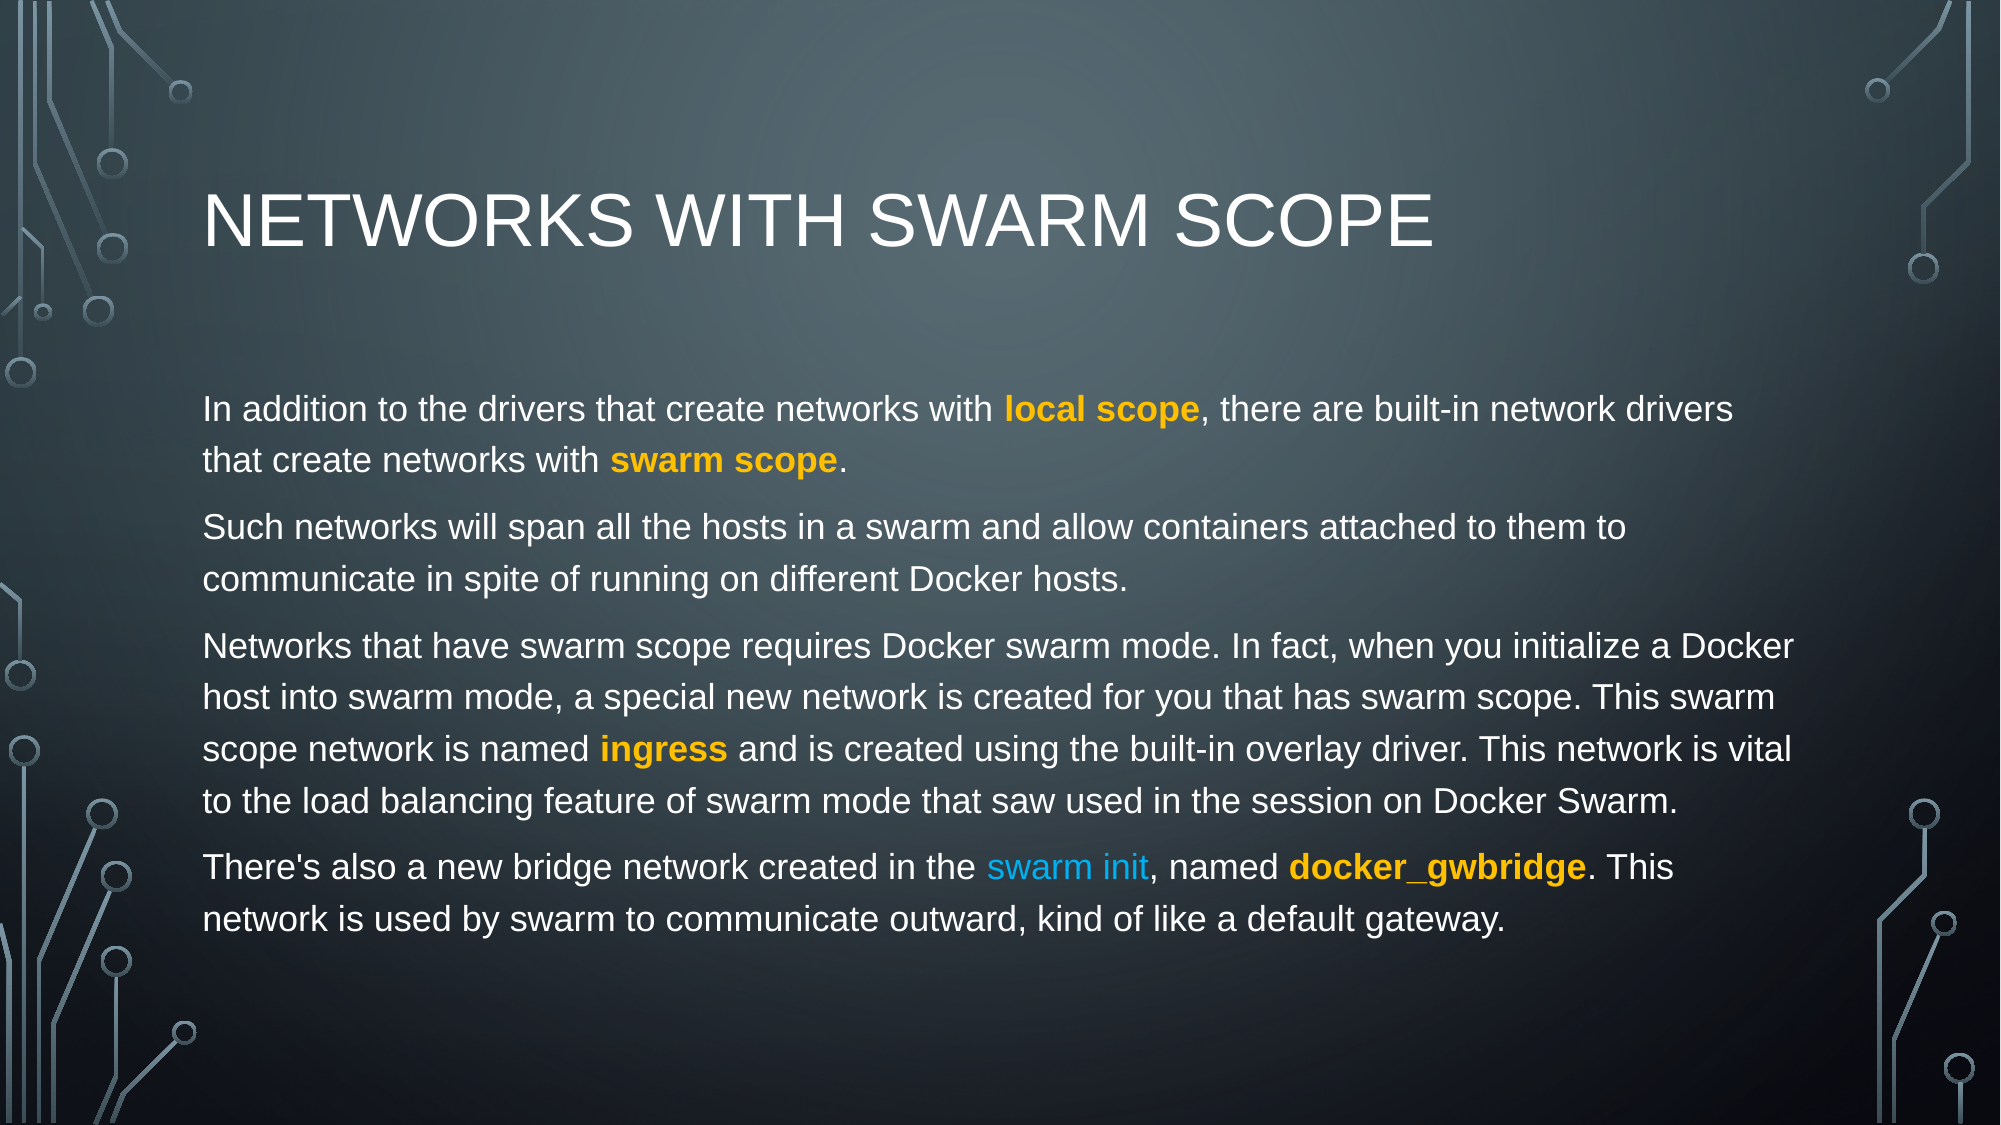

# Networks with swarm scope
In addition to the drivers that create networks with local scope, there are built-in network drivers that create networks with swarm scope.
Such networks will span all the hosts in a swarm and allow containers attached to them to communicate in spite of running on different Docker hosts.
Networks that have swarm scope requires Docker swarm mode. In fact, when you initialize a Docker host into swarm mode, a special new network is created for you that has swarm scope. This swarm scope network is named ingress and is created using the built-in overlay driver. This network is vital to the load balancing feature of swarm mode that saw used in the session on Docker Swarm.
There's also a new bridge network created in the swarm init, named docker_gwbridge. This network is used by swarm to communicate outward, kind of like a default gateway.